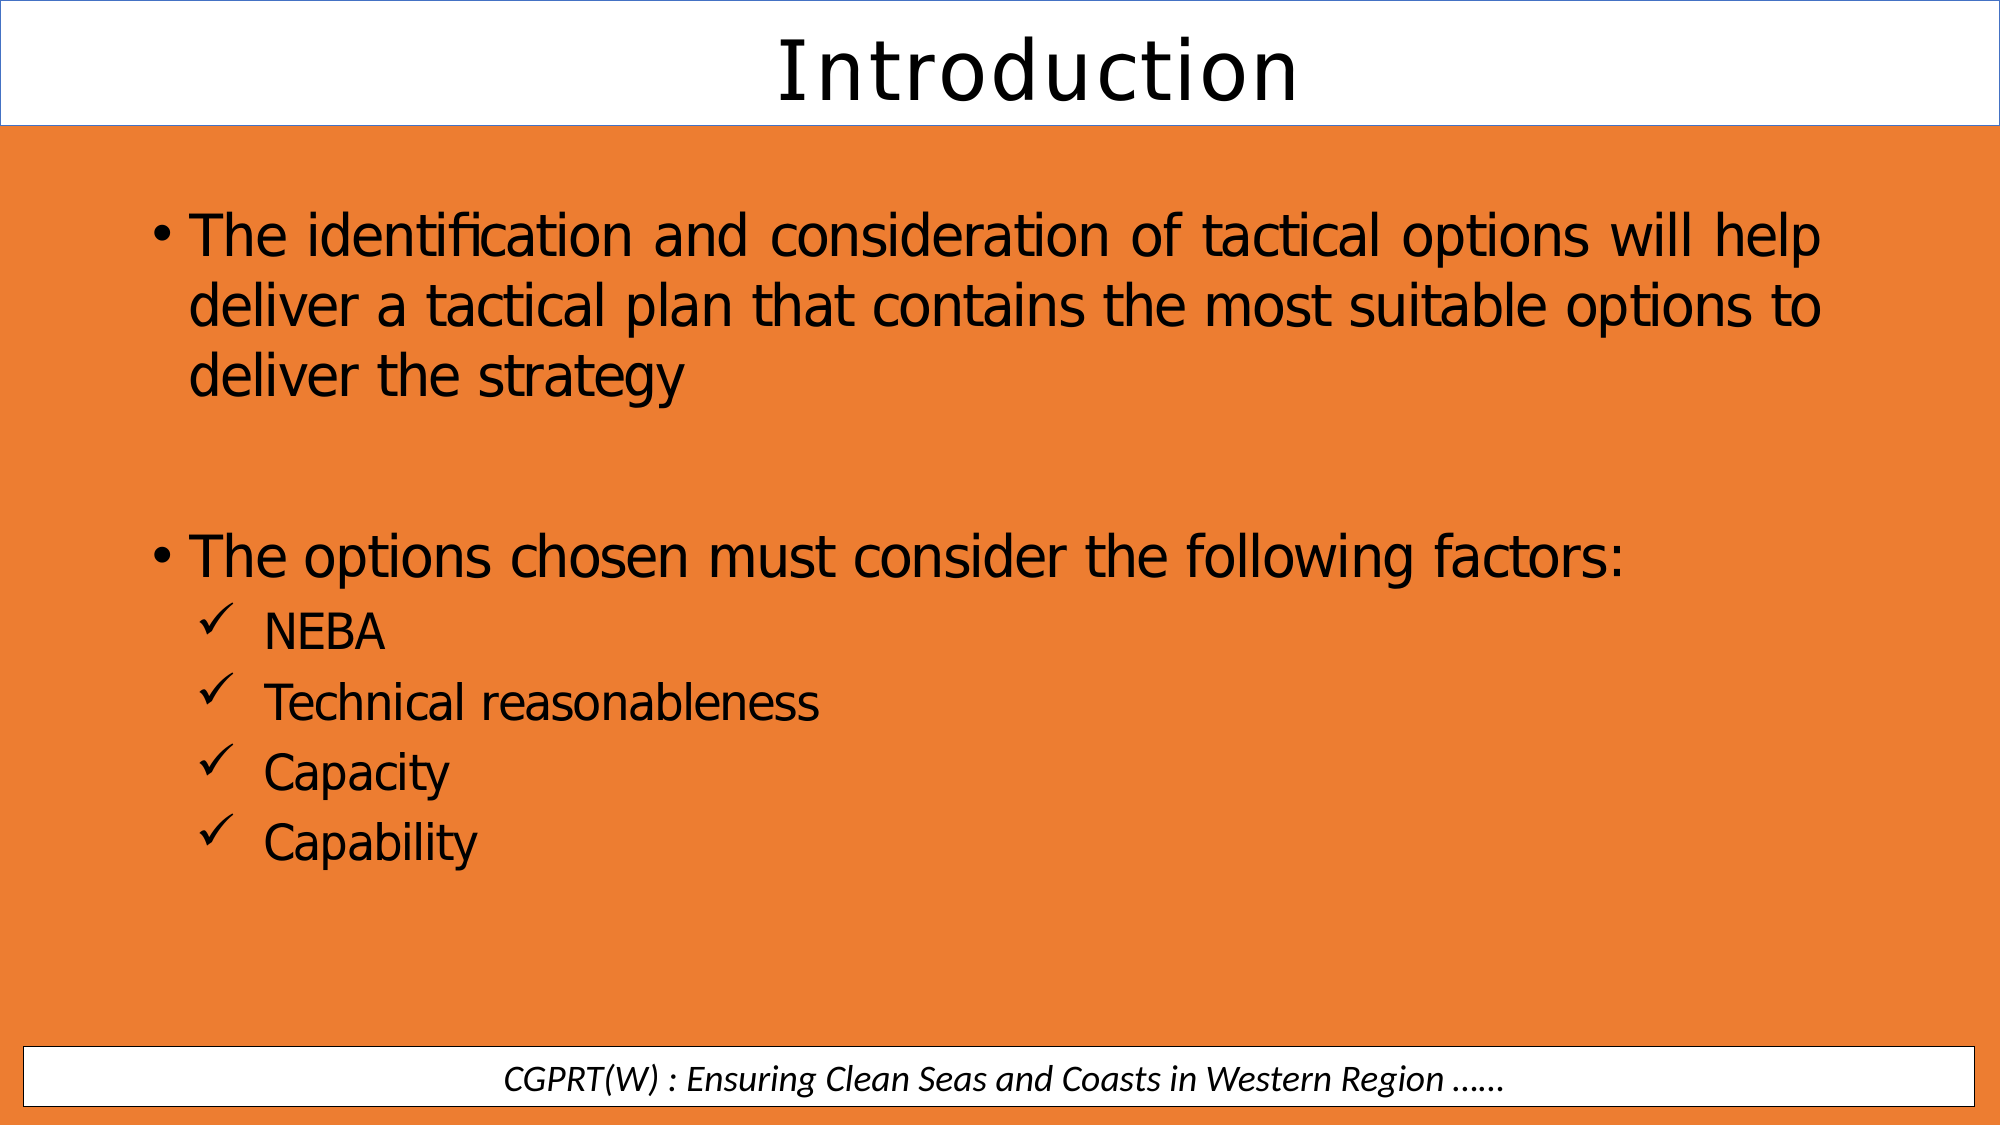

Introduction
The identification and consideration of tactical options will help deliver a tactical plan that contains the most suitable options to deliver the strategy

The options chosen must consider the following factors:
NEBA
Technical reasonableness
Capacity
Capability

 CGPRT(W) : Ensuring Clean Seas and Coasts in Western Region ……